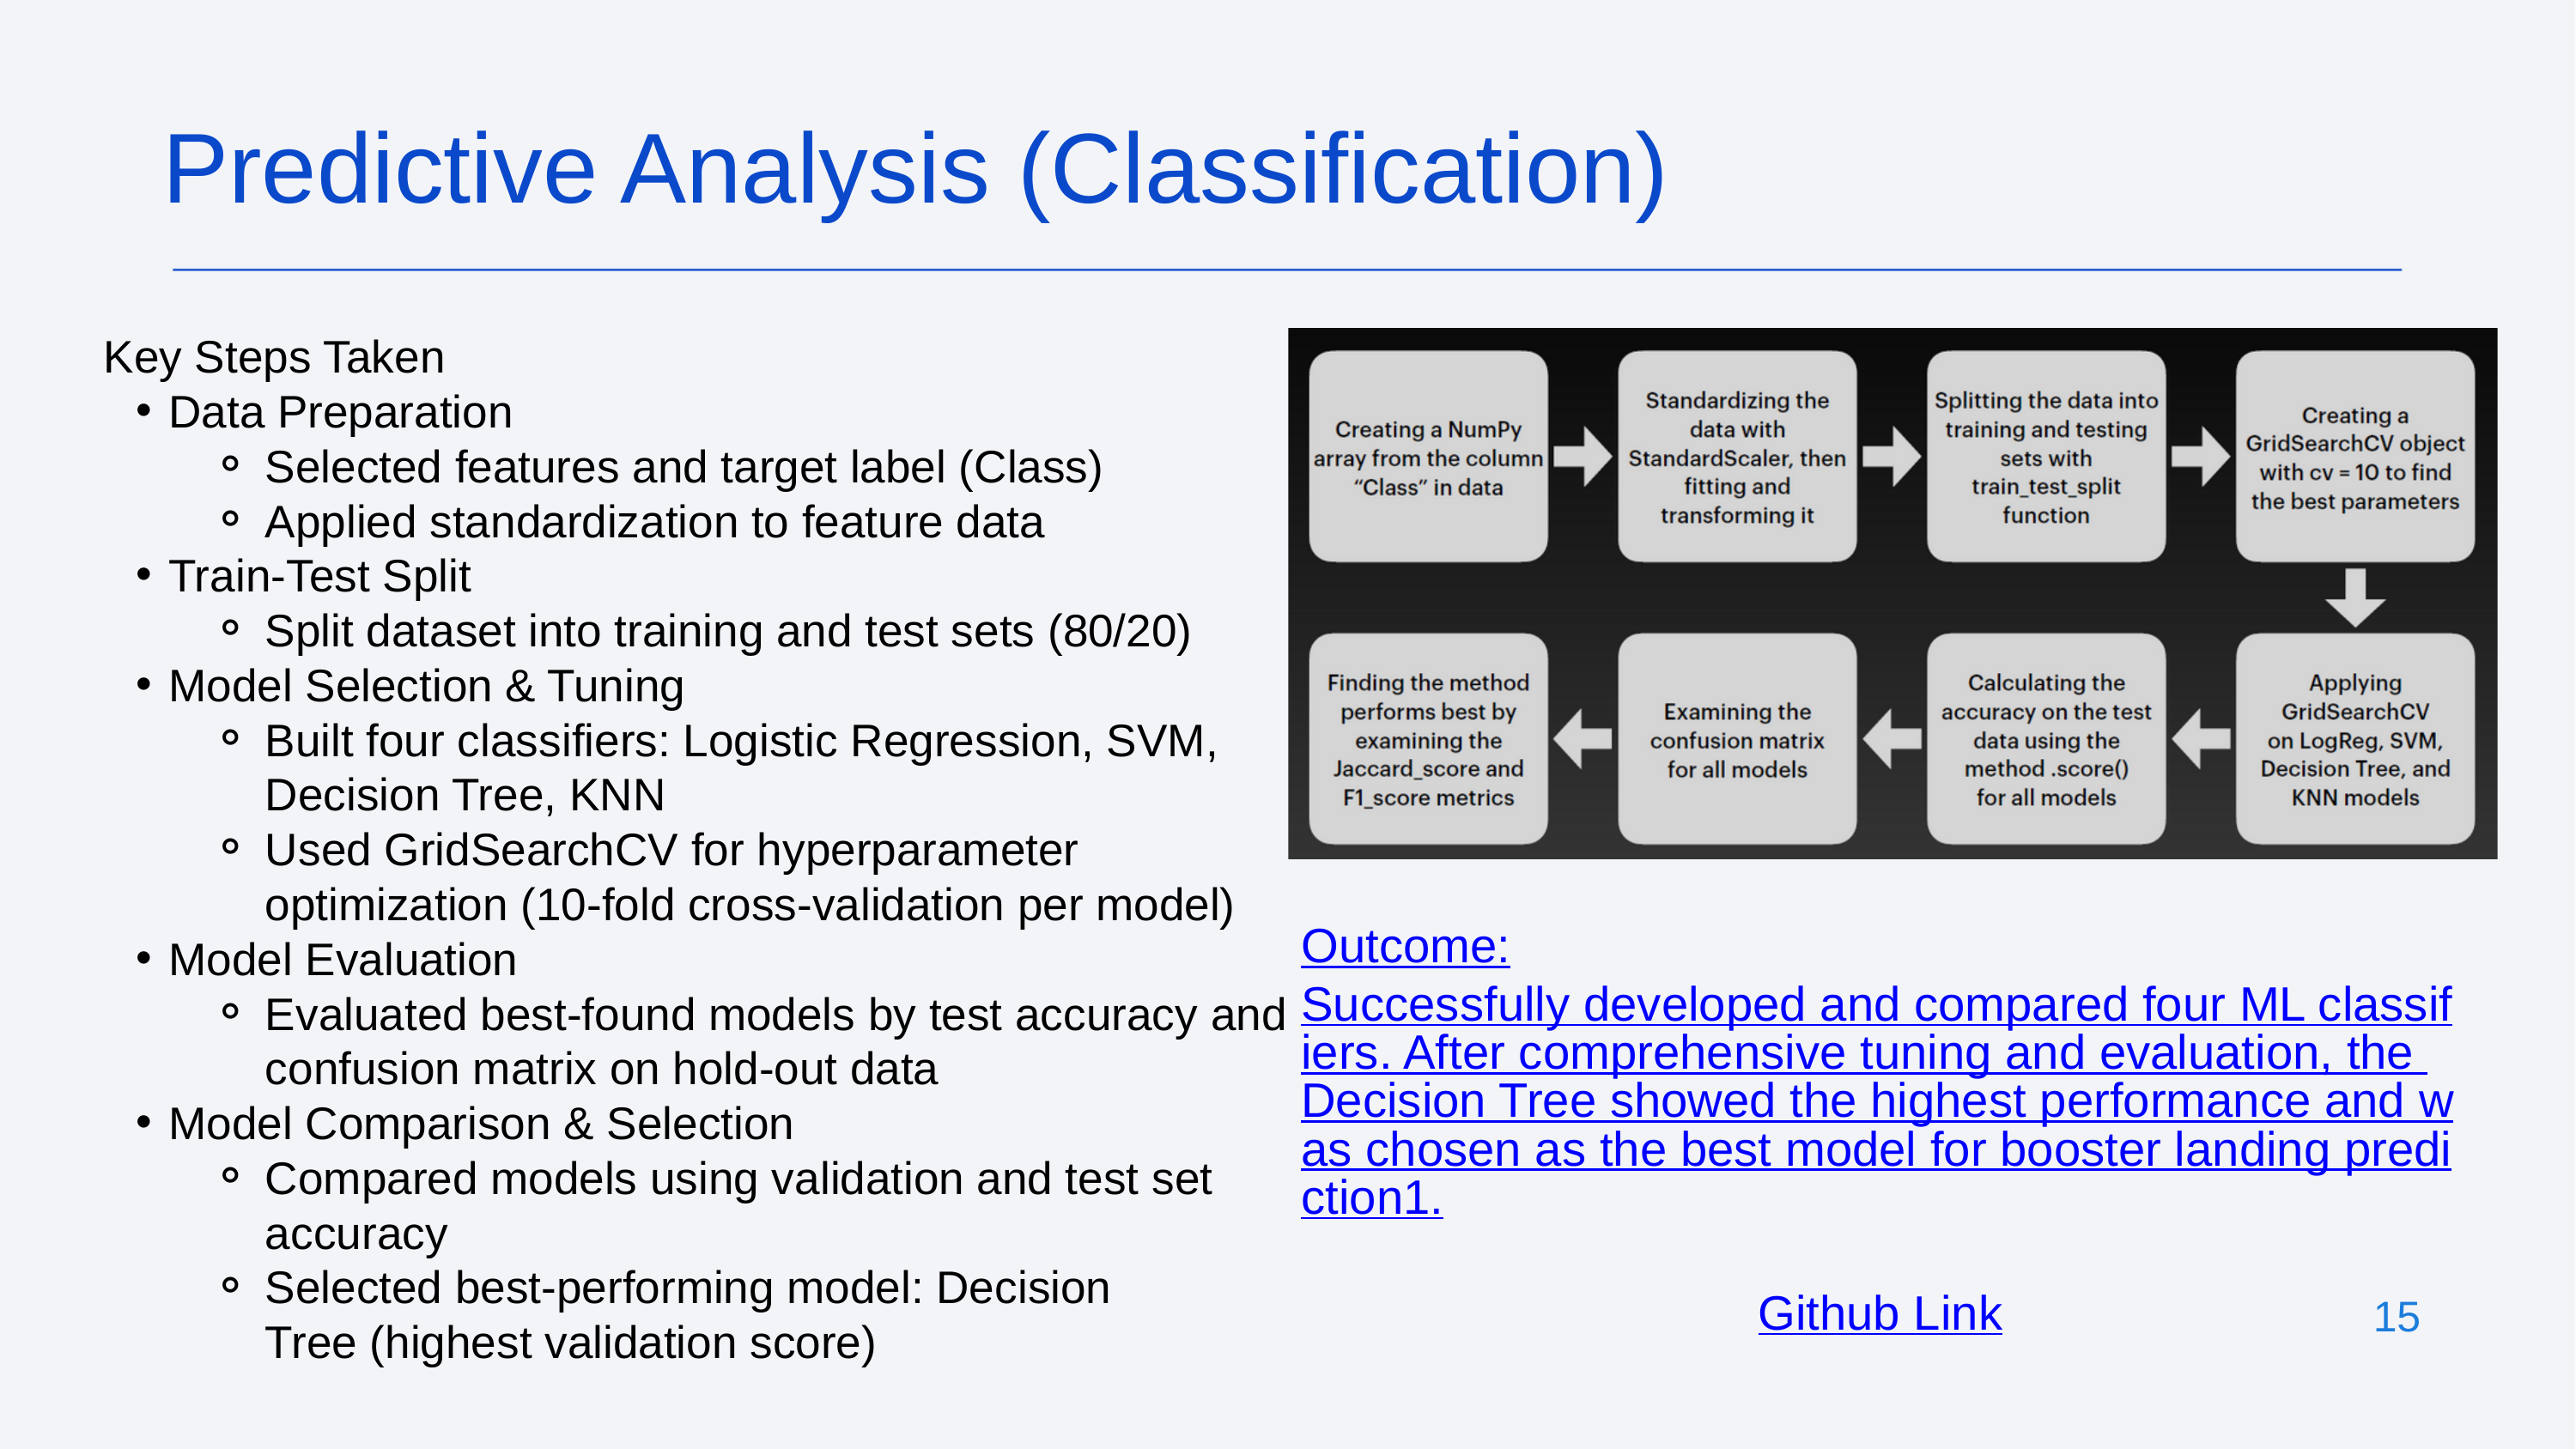

Predictive Analysis (Classification)

Key Steps Taken
Data Preparation
Selected features and target label (Class)
Applied standardization to feature data
Train-Test Split
Split dataset into training and test sets (80/20)
Model Selection & Tuning
Built four classifiers: Logistic Regression, SVM, Decision Tree, KNN
Used GridSearchCV for hyperparameter optimization (10-fold cross-validation per model)
Model Evaluation
Evaluated best-found models by test accuracy and confusion matrix on hold-out data
Model Comparison & Selection
Compared models using validation and test set accuracy
Selected best-performing model: Decision Tree (highest validation score)

Outcome:
Successfully developed and compared four ML classifiers. After comprehensive tuning and evaluation, the Decision Tree showed the highest performance and was chosen as the best model for booster landing prediction1.

Github Link

15